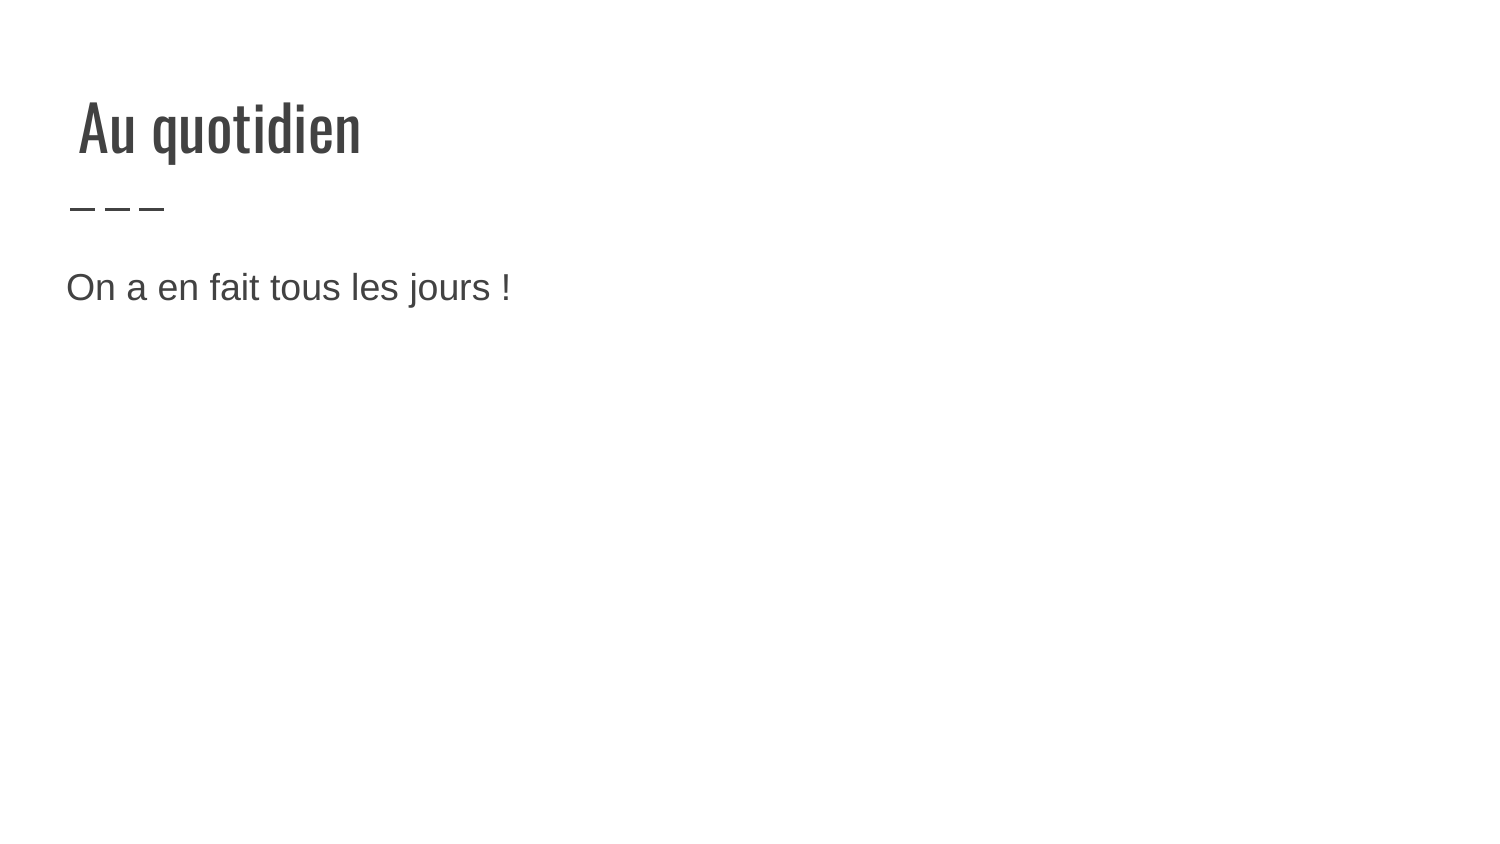

# Au quotidien
On a en fait tous les jours !